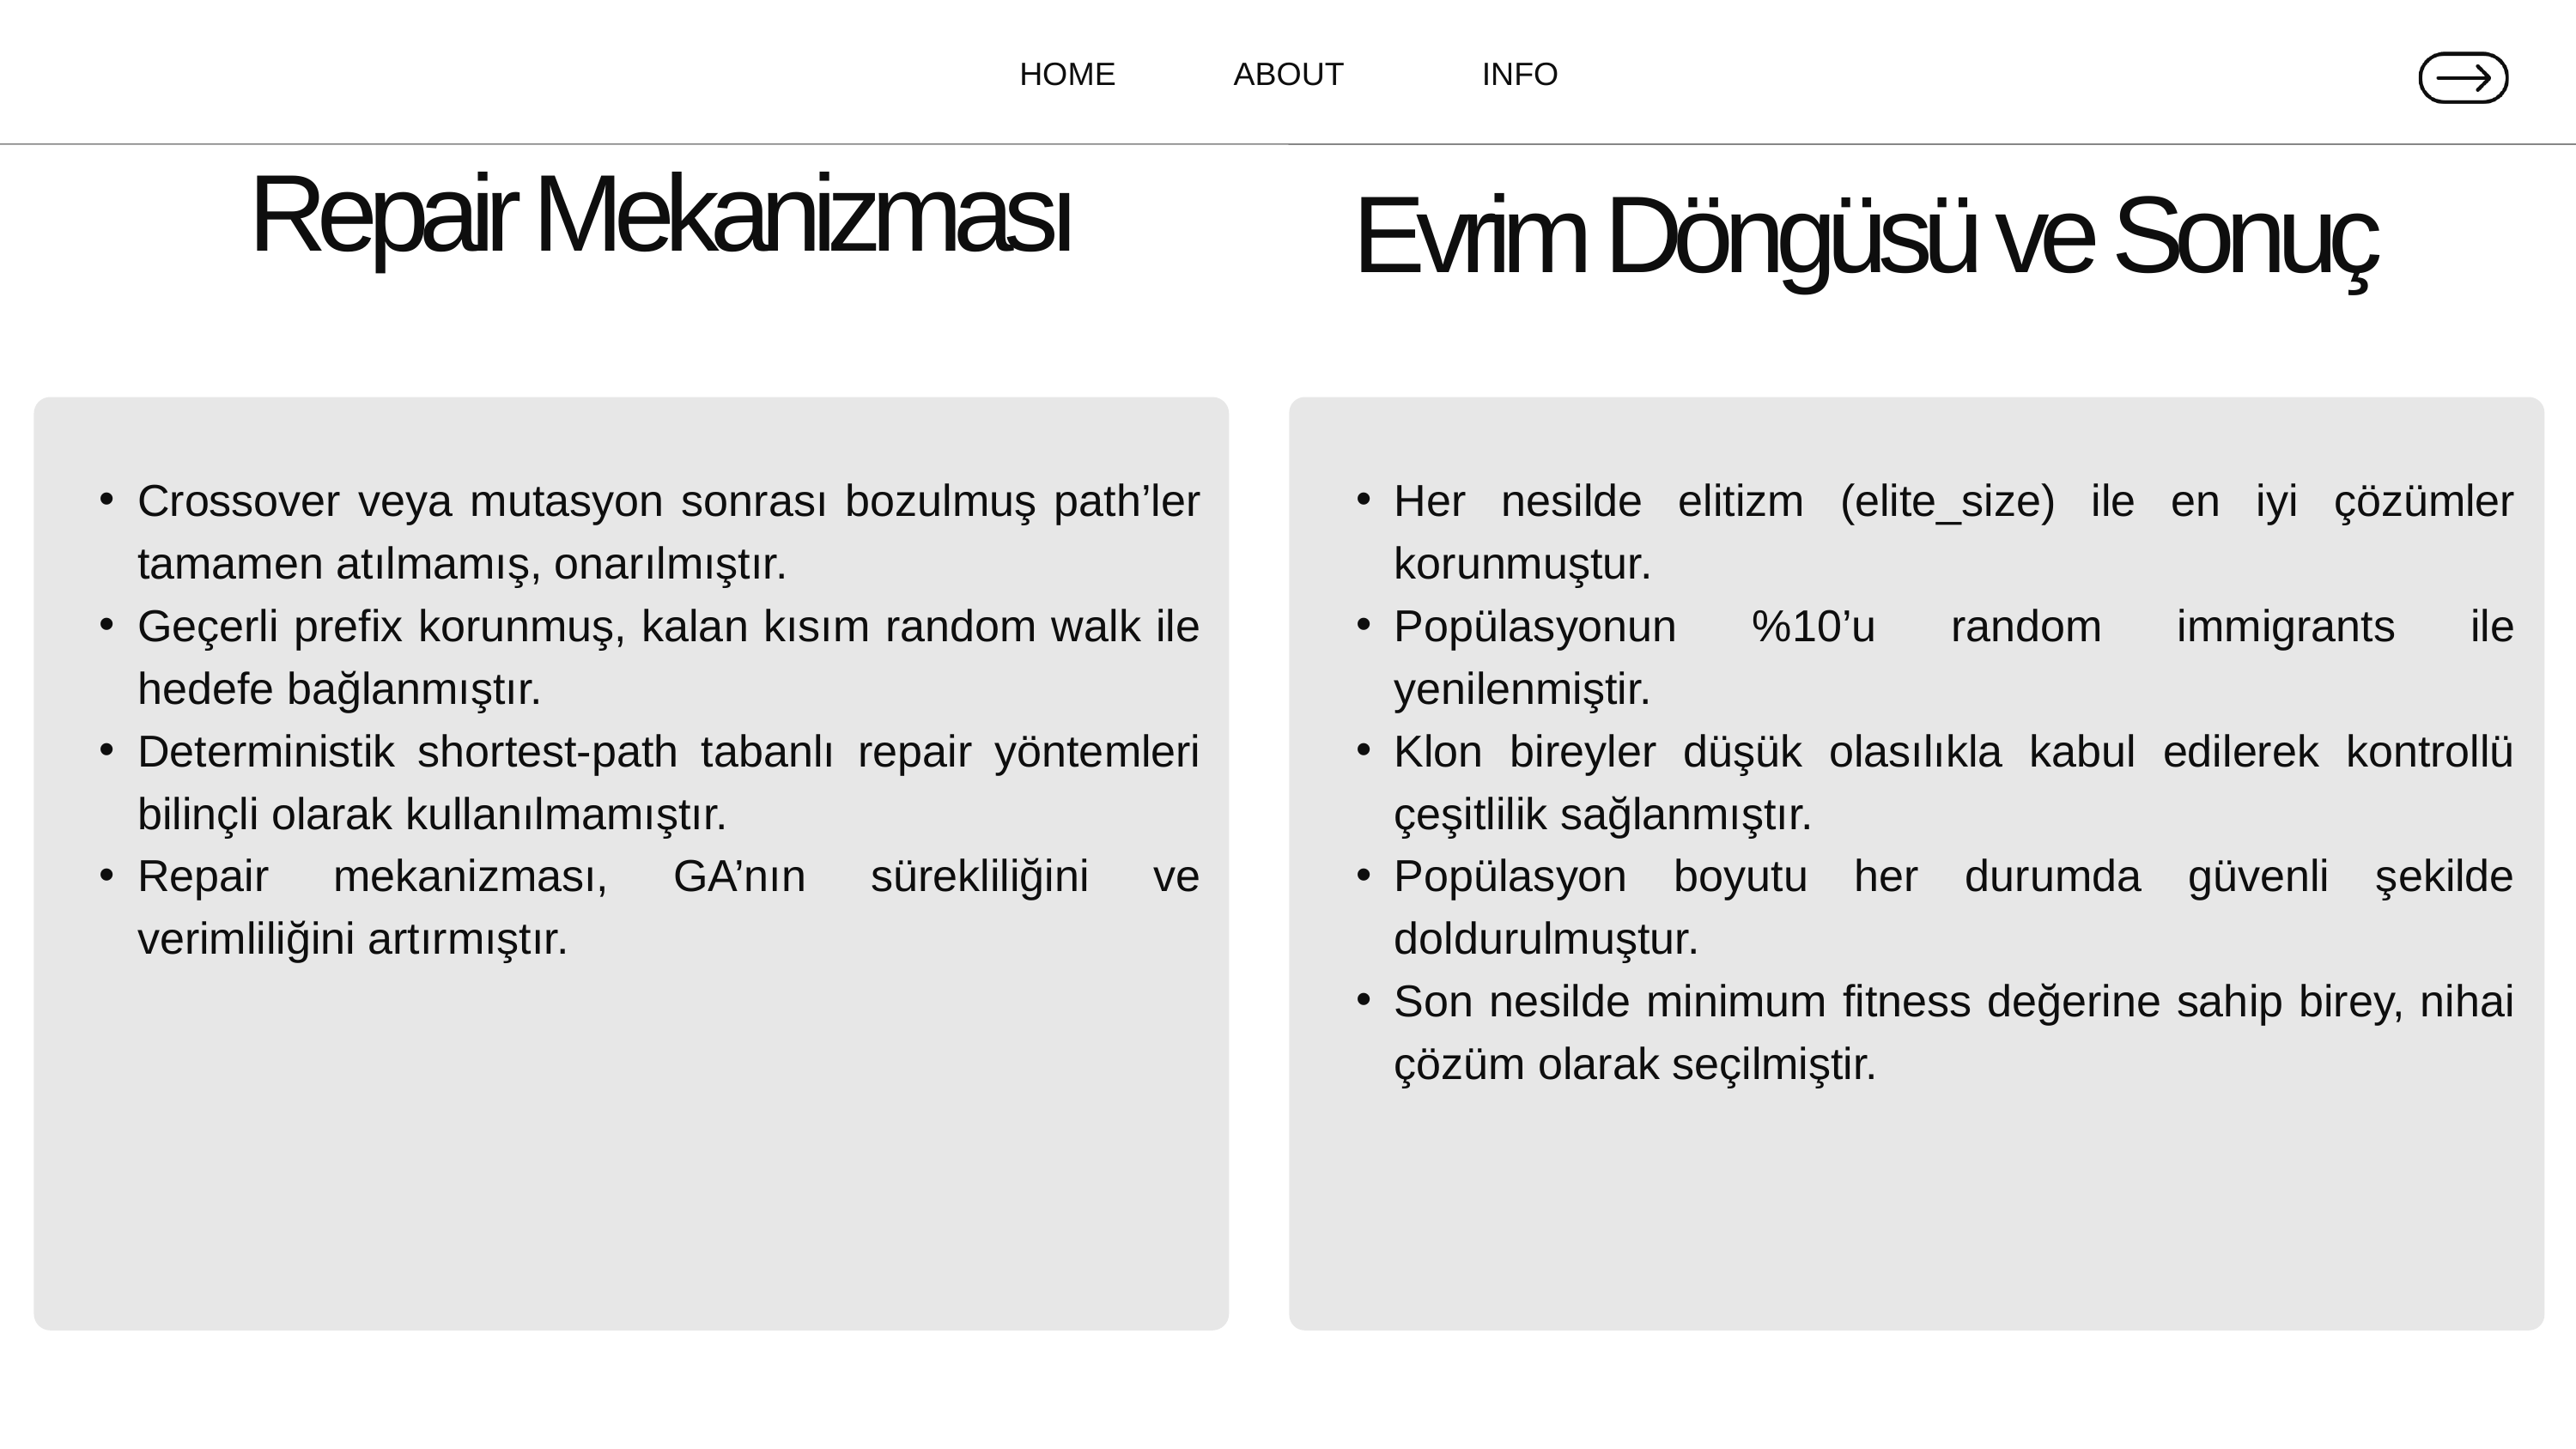

HOME
ABOUT
INFO

Repair Mekanizması
Evrim Döngüsü ve Sonuç

Crossover veya mutasyon sonrası bozulmuş path’ler tamamen atılmamış, onarılmıştır.
Geçerli prefix korunmuş, kalan kısım random walk ile hedefe bağlanmıştır.
Deterministik shortest-path tabanlı repair yöntemleri bilinçli olarak kullanılmamıştır.
Repair mekanizması, GA’nın sürekliliğini ve verimliliğini artırmıştır.

Her nesilde elitizm (elite_size) ile en iyi çözümler korunmuştur.
Popülasyonun %10’u random immigrants ile yenilenmiştir.
Klon bireyler düşük olasılıkla kabul edilerek kontrollü çeşitlilik sağlanmıştır.
Popülasyon boyutu her durumda güvenli şekilde doldurulmuştur.
Son nesilde minimum fitness değerine sahip birey, nihai çözüm olarak seçilmiştir.